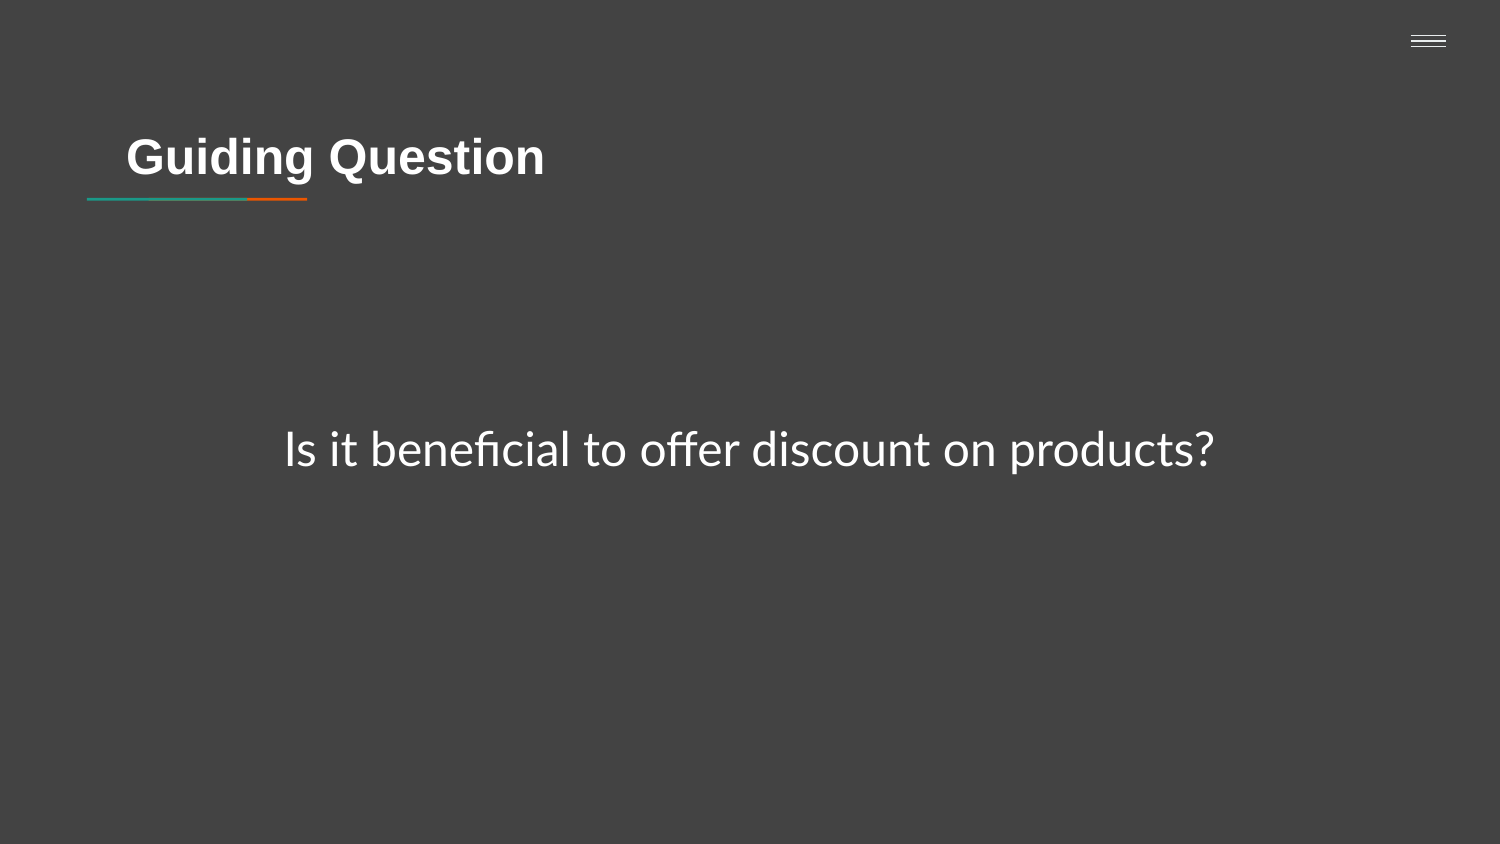

# Guiding Question

Is it beneficial to offer discount on products?